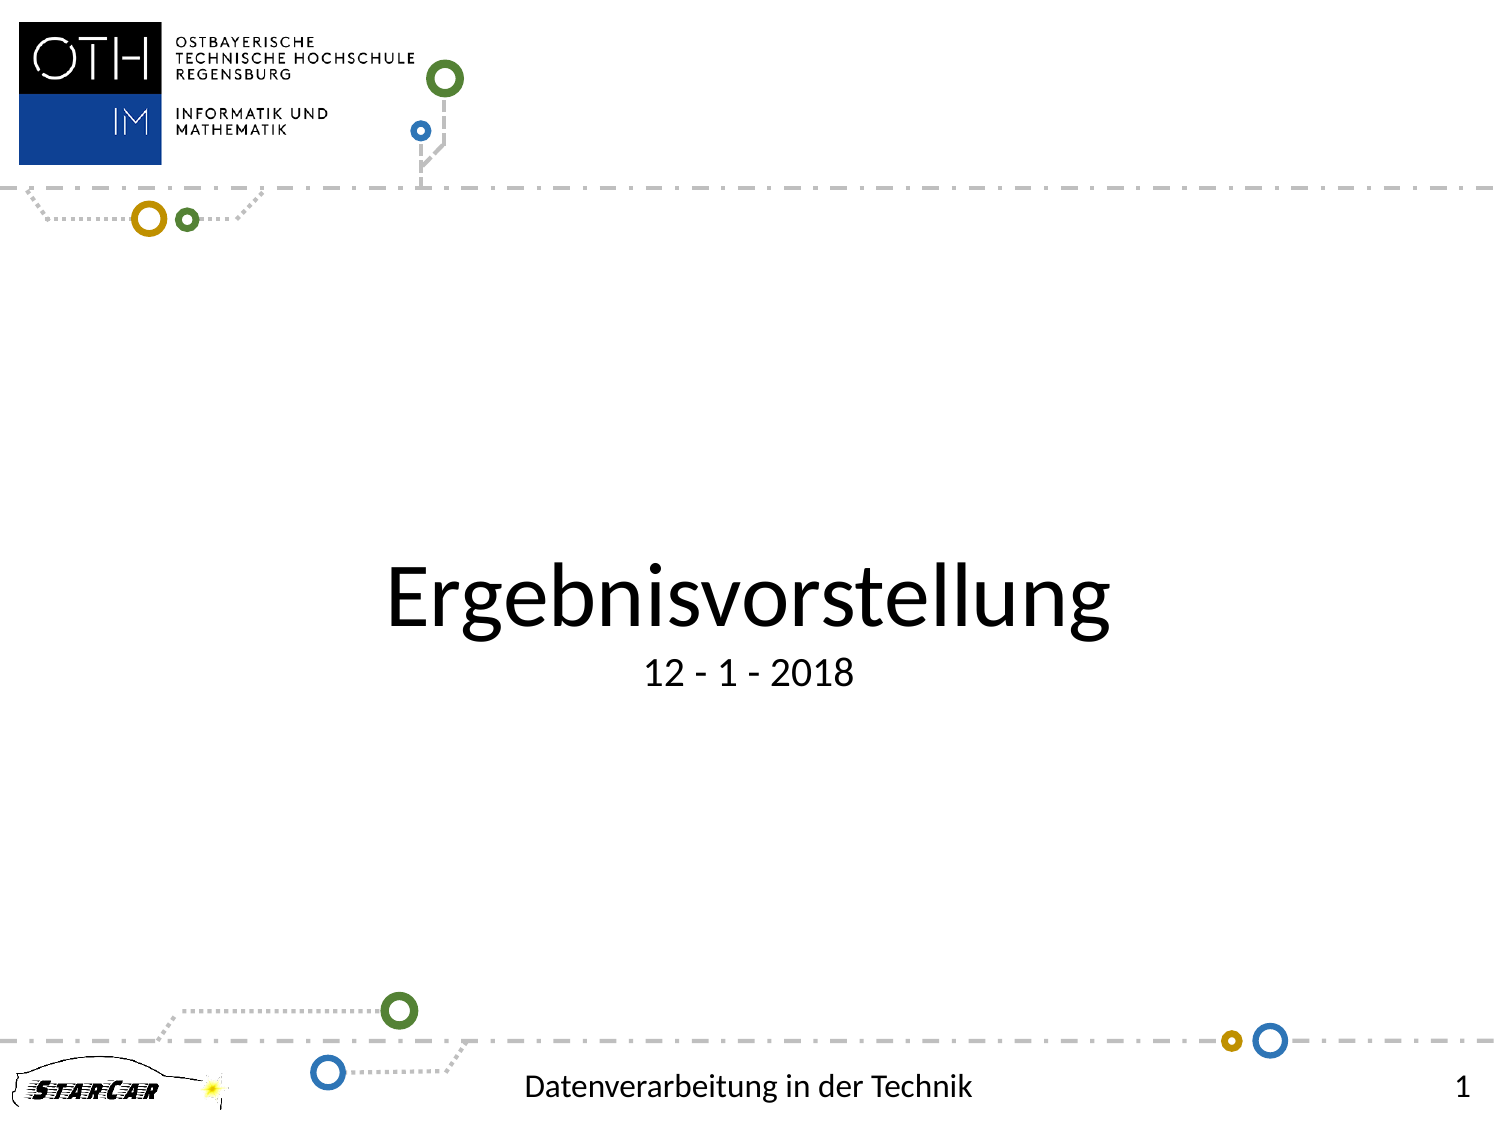

Ergebnisvorstellung
12 - 1 - 2018
Datenverarbeitung in der Technik